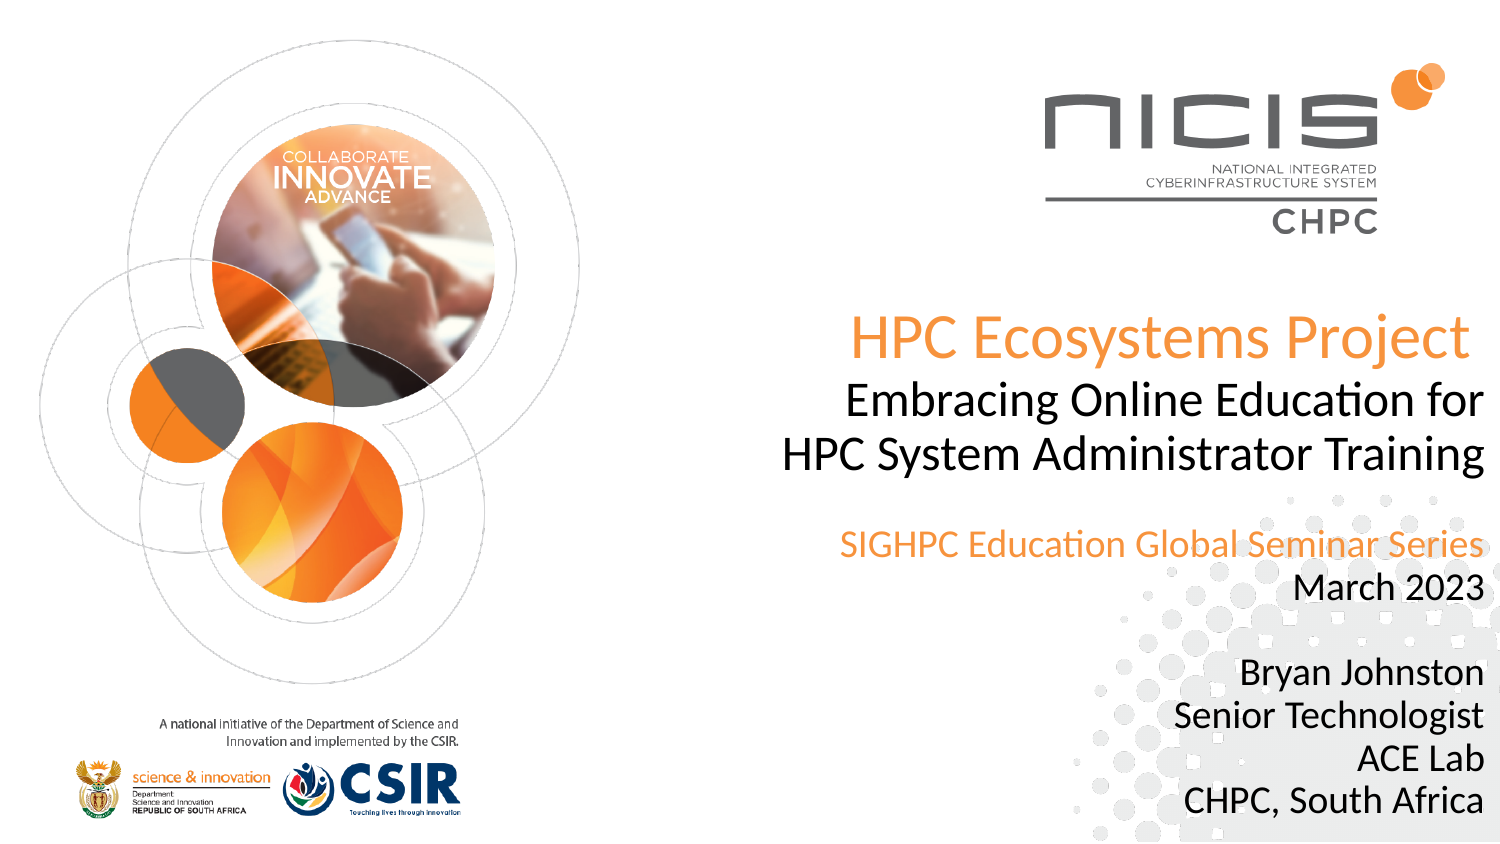

HPC Ecosystems Project
Embracing Online Education for
HPC System Administrator Training
SIGHPC Education Global Seminar Series
March 2023

Bryan Johnston
Senior Technologist
ACE Lab
CHPC, South Africa